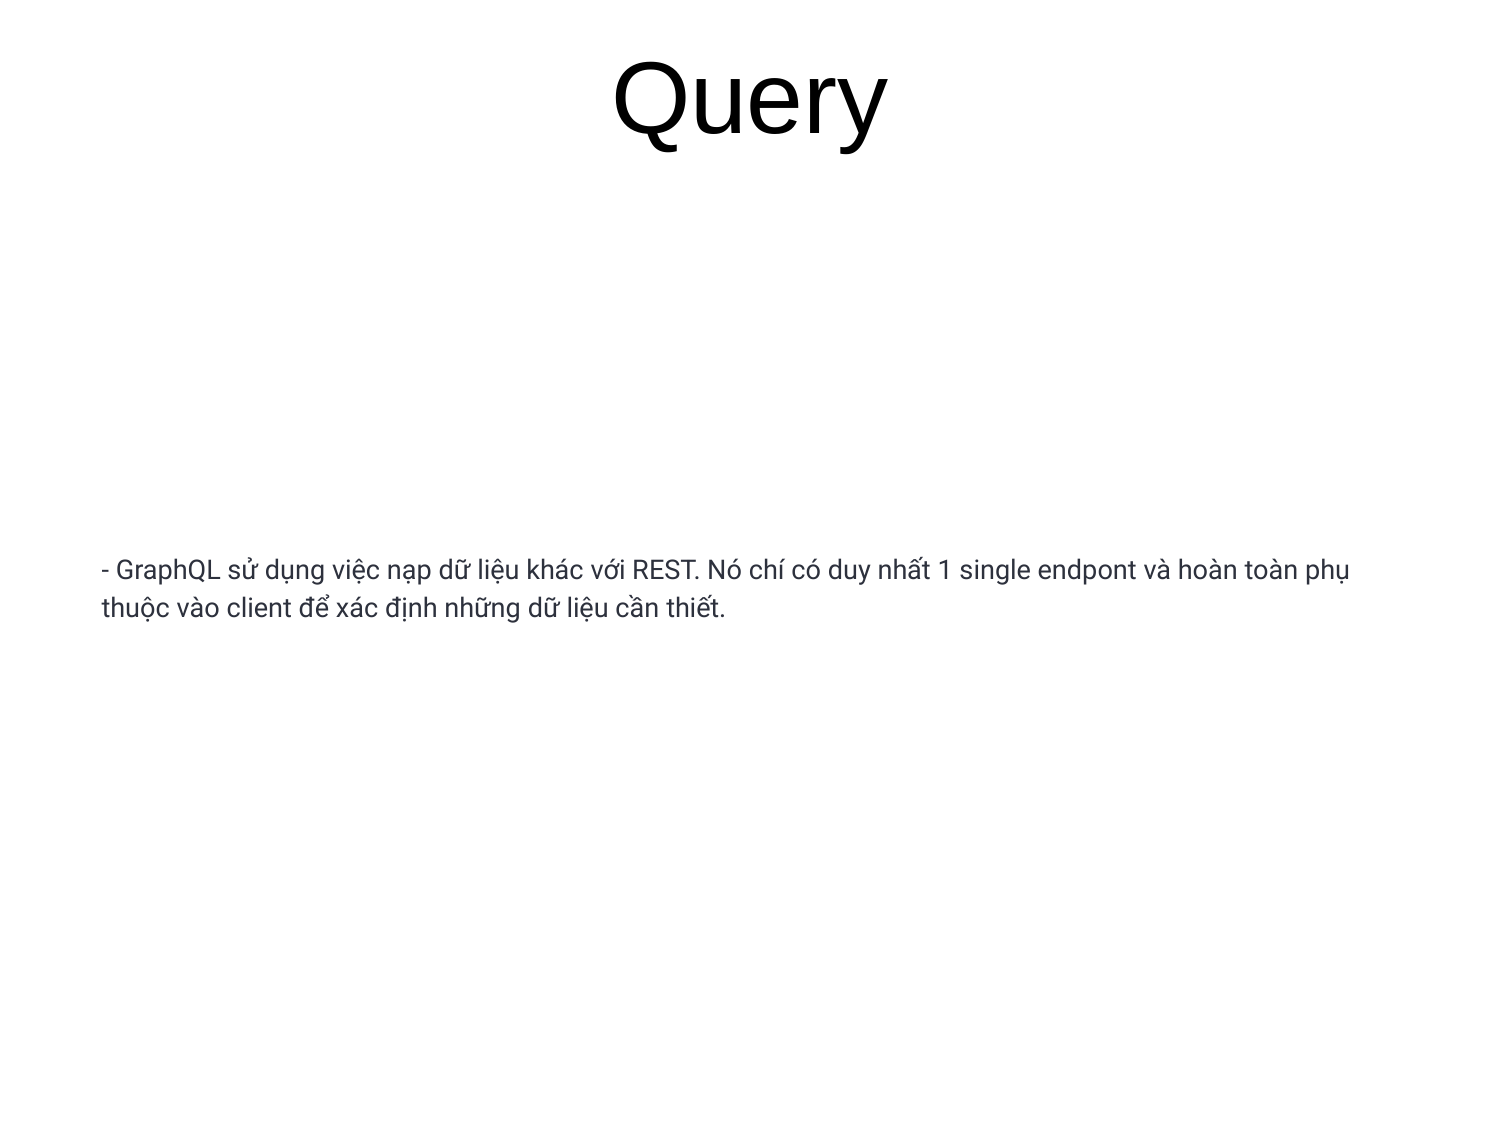

# Query

- GraphQL sử dụng việc nạp dữ liệu khác với REST. Nó chí có duy nhất 1 single endpont và hoàn toàn phụ thuộc vào client để xác định những dữ liệu cần thiết.